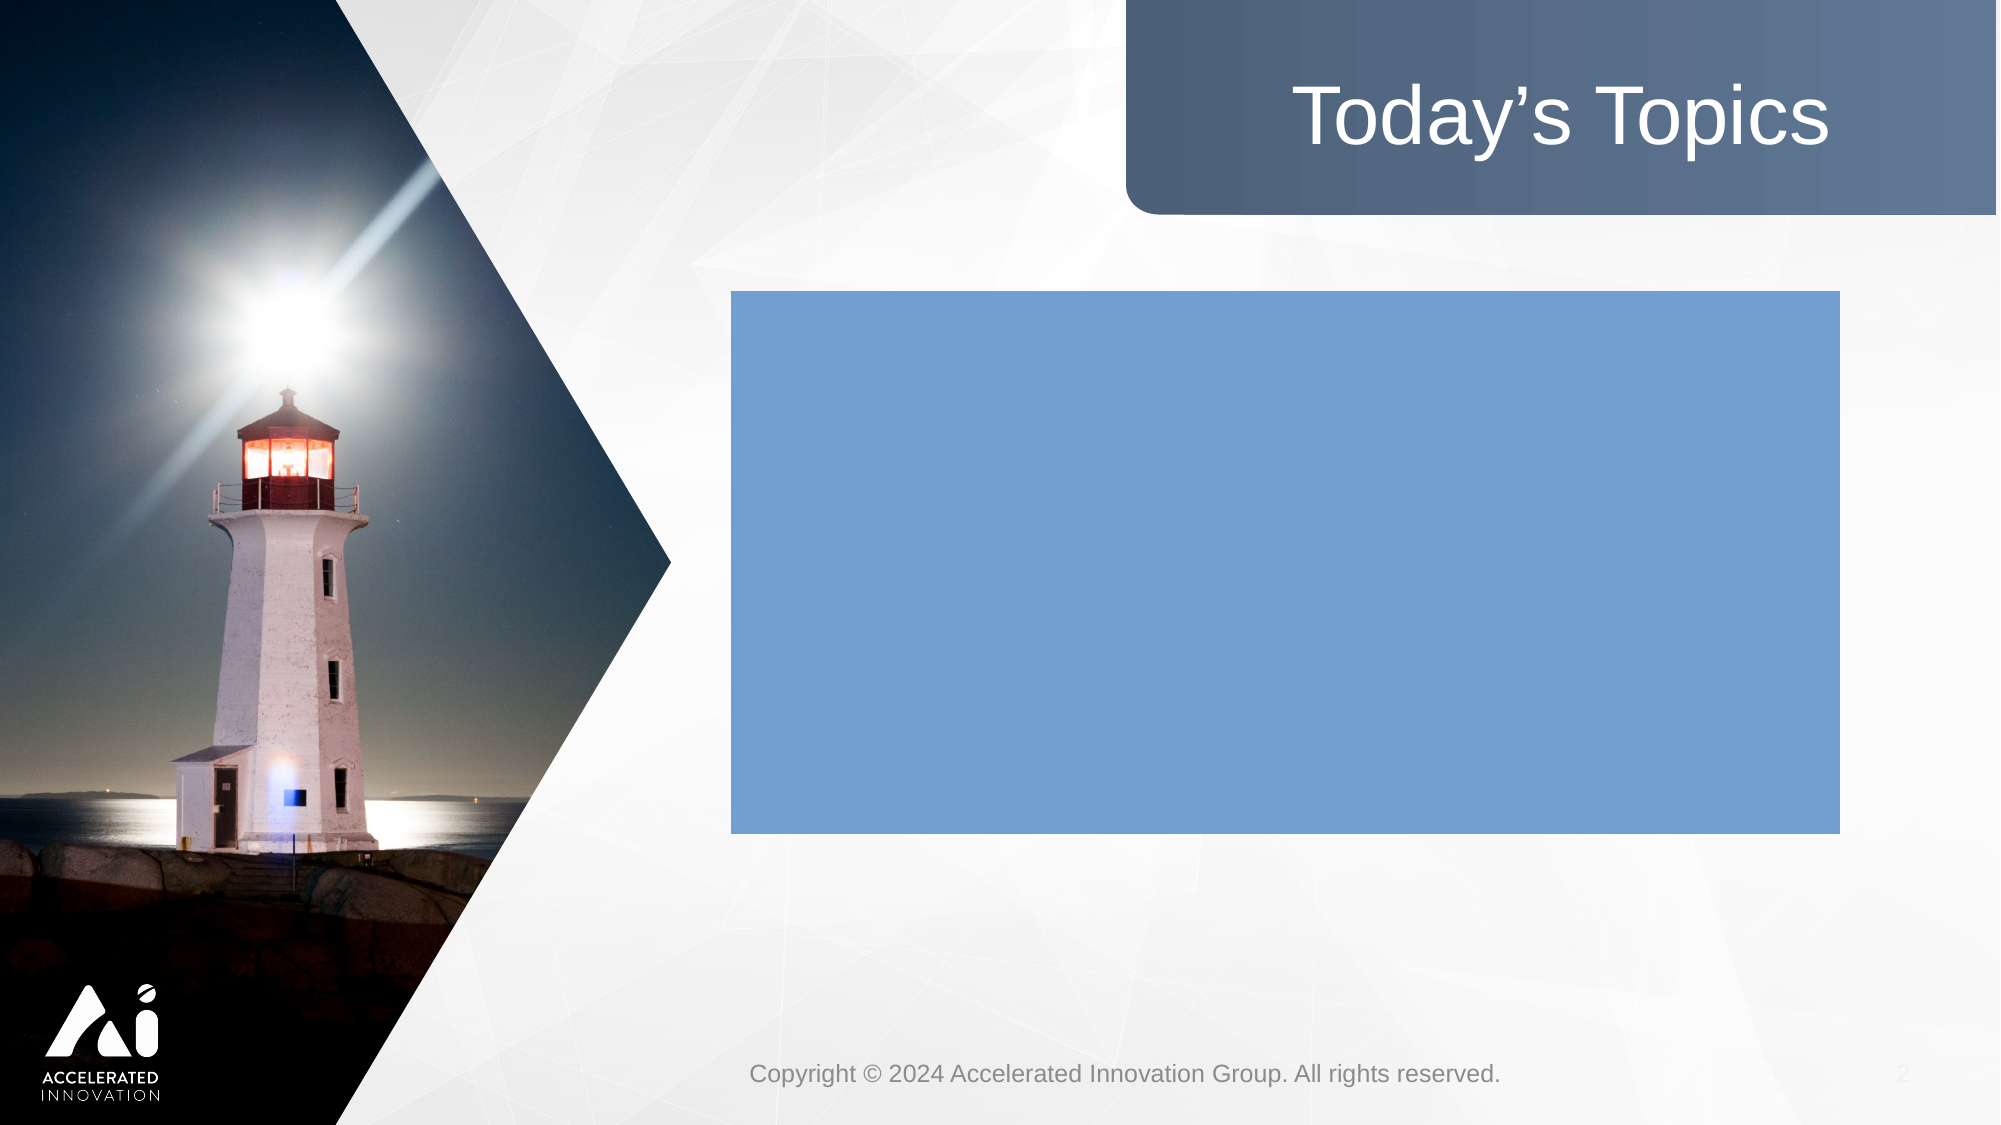

Data Ingestion
Semantic Search
Chunk Data
Embeddings
2
Copyright © 2024 Accelerated Innovation Group. All rights reserved.